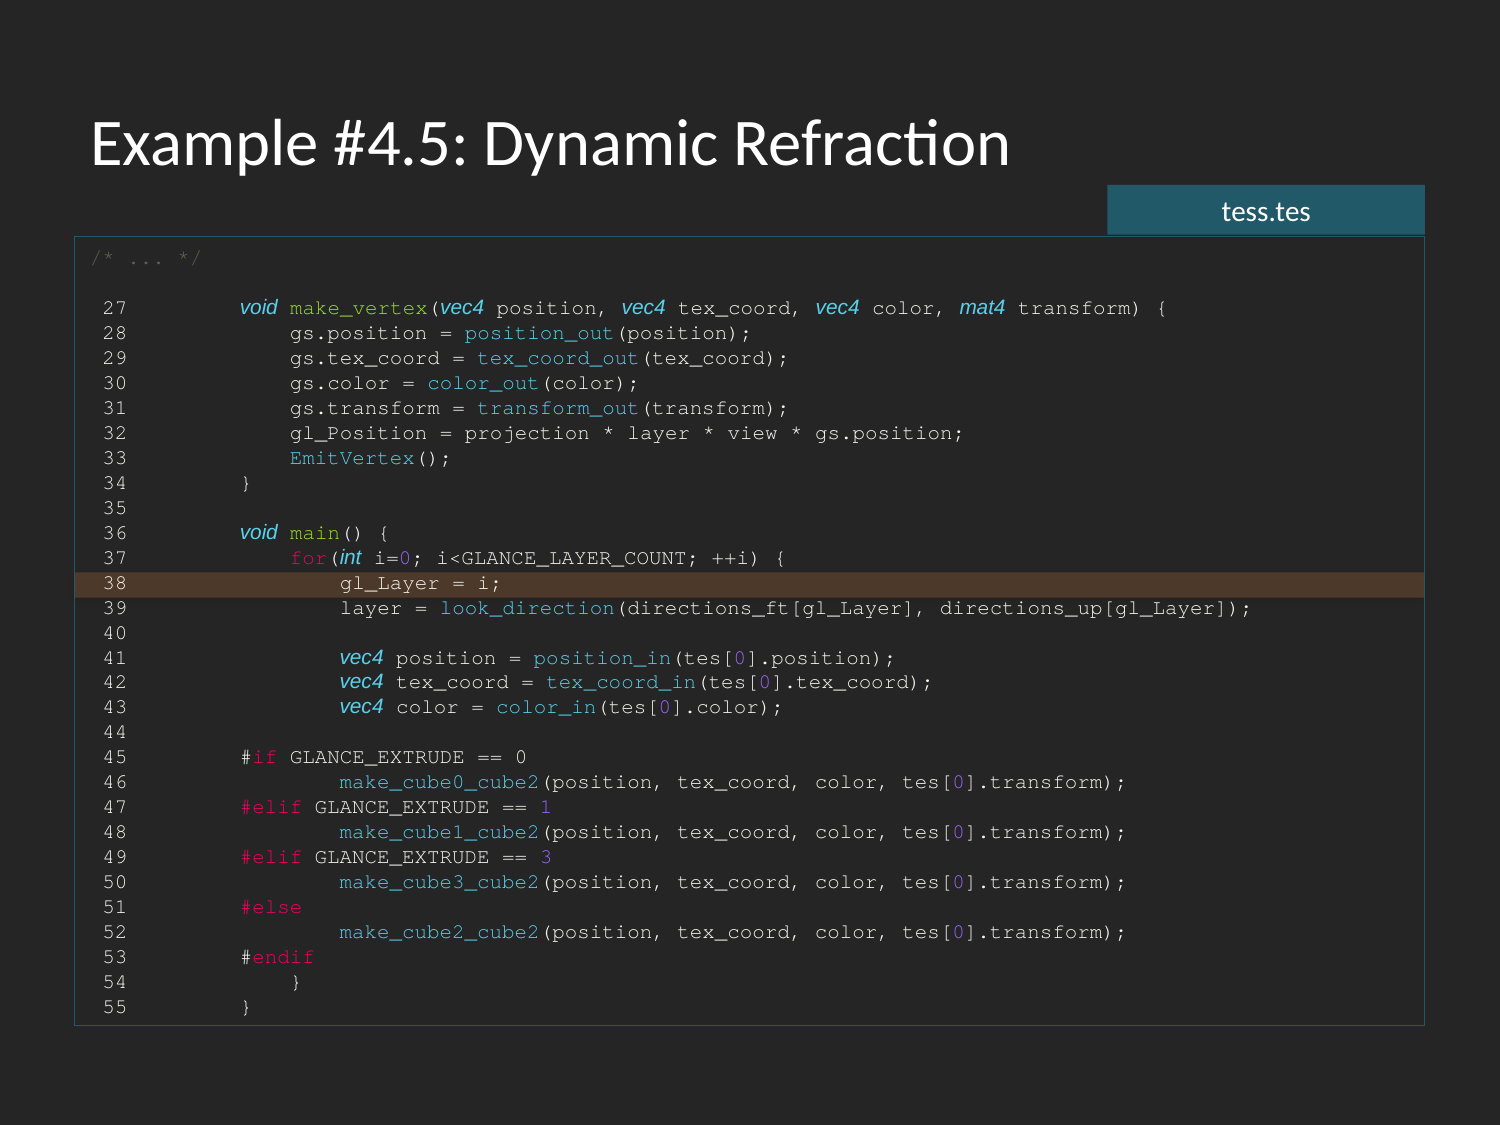

# Example #4.5: Dynamic Refraction
tess.tes
/* ... */

 27 	void make_vertex(vec4 position, vec4 tex_coord, vec4 color, mat4 transform) {
 28 	    gs.position = position_out(position);
 29 	    gs.tex_coord = tex_coord_out(tex_coord);
 30 	    gs.color = color_out(color);
 31 	    gs.transform = transform_out(transform);
 32 	    gl_Position = projection * layer * view * gs.position;
 33 	    EmitVertex();
 34 	}
 35
 36 	void main() {
 37 	    for(int i=0; i<GLANCE_LAYER_COUNT; ++i) {
 38 	        gl_Layer = i;
 39 	        layer = look_direction(directions_ft[gl_Layer], directions_up[gl_Layer]);
 40
 41 	        vec4 position = position_in(tes[0].position);
 42 	        vec4 tex_coord = tex_coord_in(tes[0].tex_coord);
 43 	        vec4 color = color_in(tes[0].color);
 44
 45 	#if GLANCE_EXTRUDE == 0
 46 	        make_cube0_cube2(position, tex_coord, color, tes[0].transform);
 47 	#elif GLANCE_EXTRUDE == 1
 48 	        make_cube1_cube2(position, tex_coord, color, tes[0].transform);
 49 	#elif GLANCE_EXTRUDE == 3
 50 	        make_cube3_cube2(position, tex_coord, color, tes[0].transform);
 51 	#else
 52 	        make_cube2_cube2(position, tex_coord, color, tes[0].transform);
 53 	#endif
 54 	    }
 55 	}